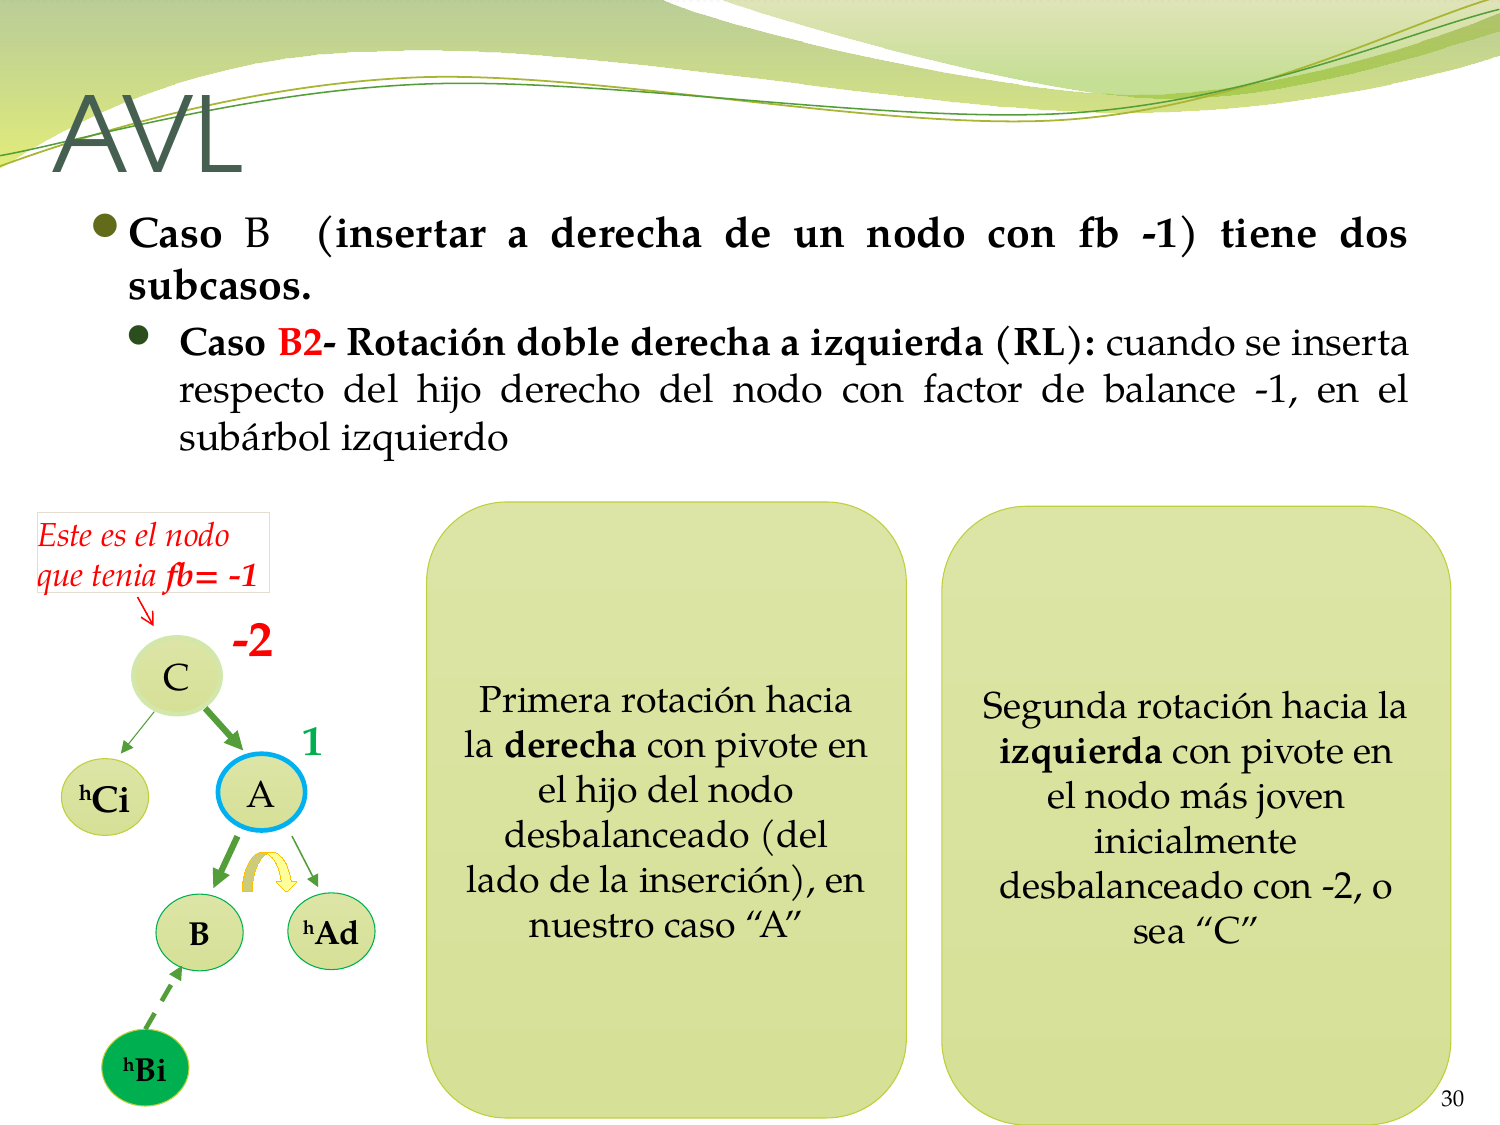

# AVL
Caso B  (insertar a derecha de un nodo con fb -1) tiene dos subcasos.
Caso B2- Rotación doble derecha a izquierda (RL): cuando se inserta respecto del hijo derecho del nodo con factor de balance -1, en el subárbol izquierdo

Primera rotación hacia la derecha con pivote en el hijo del nodo desbalanceado (del lado de la inserción), en nuestro caso “A”
Segunda rotación hacia la izquierda con pivote en el nodo más joven inicialmente desbalanceado con -2, o sea “C”
Este es el nodo que tenia fb= -1
Rotación simple L con pivote en C
Rotación simple R con pivote en A
 -2
 0
 -2
B
C
C
 1
 -1
 0
 -1

A
hCi
B
A
hCi
C

 -1
hAd
hAd
B
hCi
hBi
hBi
A
hBi
hAd
30